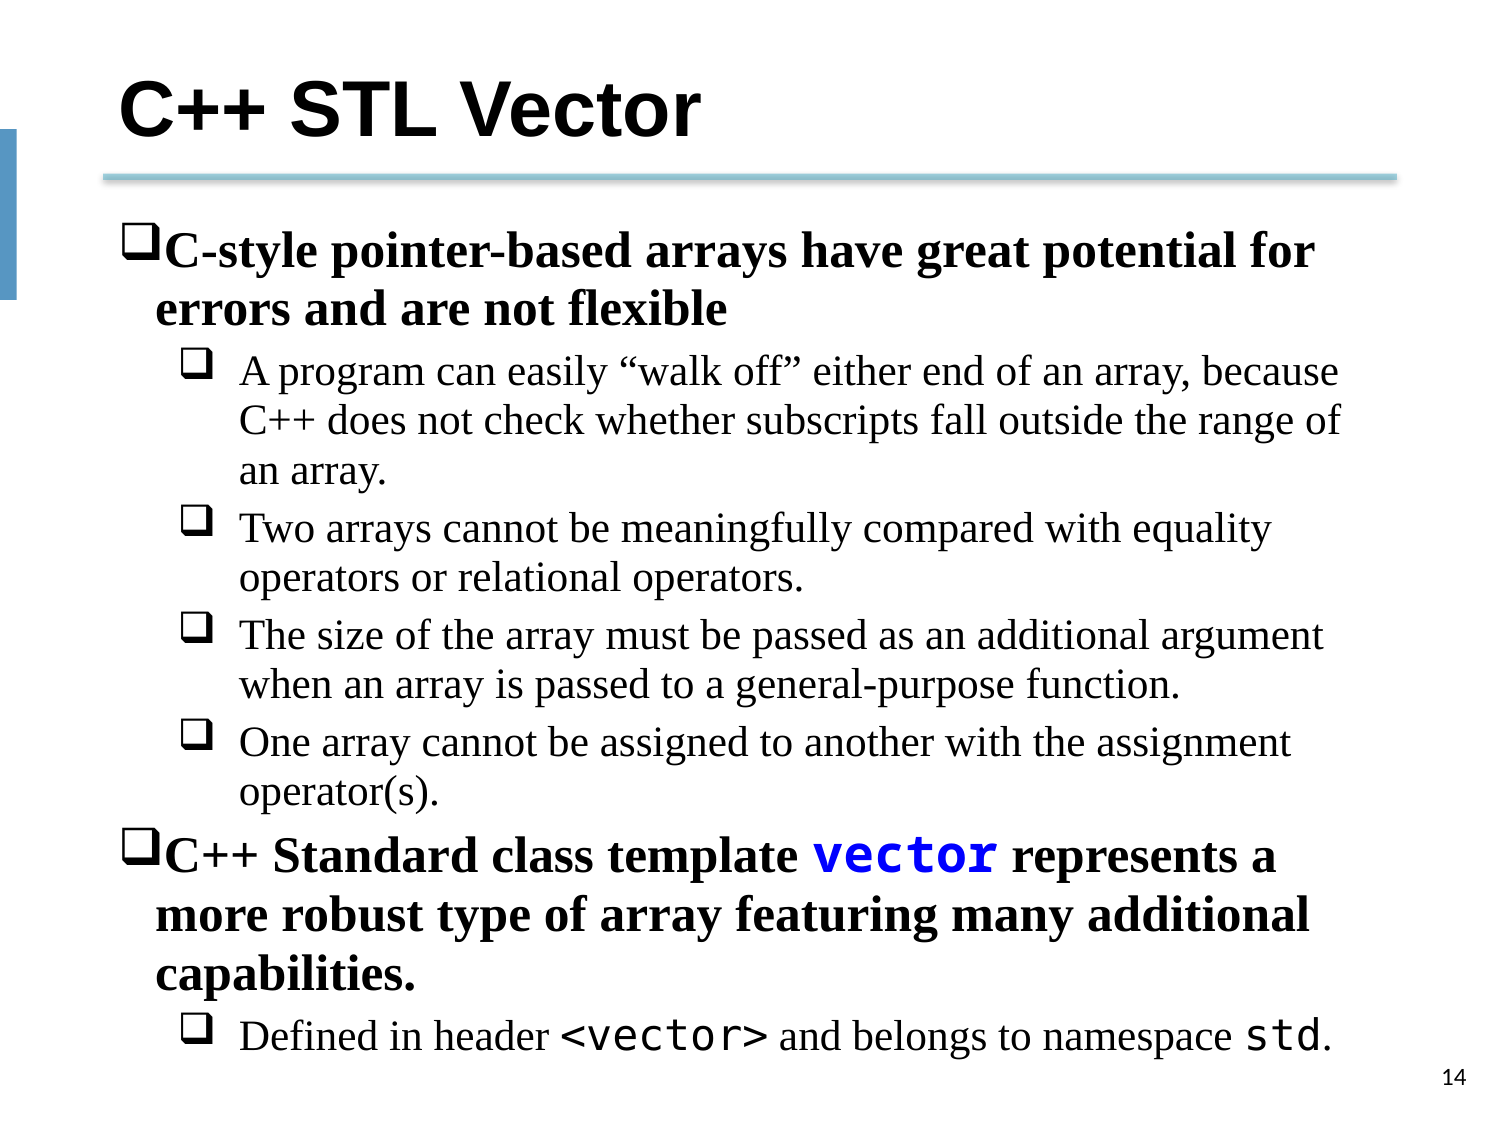

# C++ STL Vector
C-style pointer-based arrays have great potential for errors and are not flexible
A program can easily “walk off” either end of an array, because C++ does not check whether subscripts fall outside the range of an array.
Two arrays cannot be meaningfully compared with equality operators or relational operators.
The size of the array must be passed as an additional argument when an array is passed to a general-purpose function.
One array cannot be assigned to another with the assignment operator(s).
C++ Standard class template vector represents a more robust type of array featuring many additional capabilities.
Defined in header <vector> and belongs to namespace std.

14